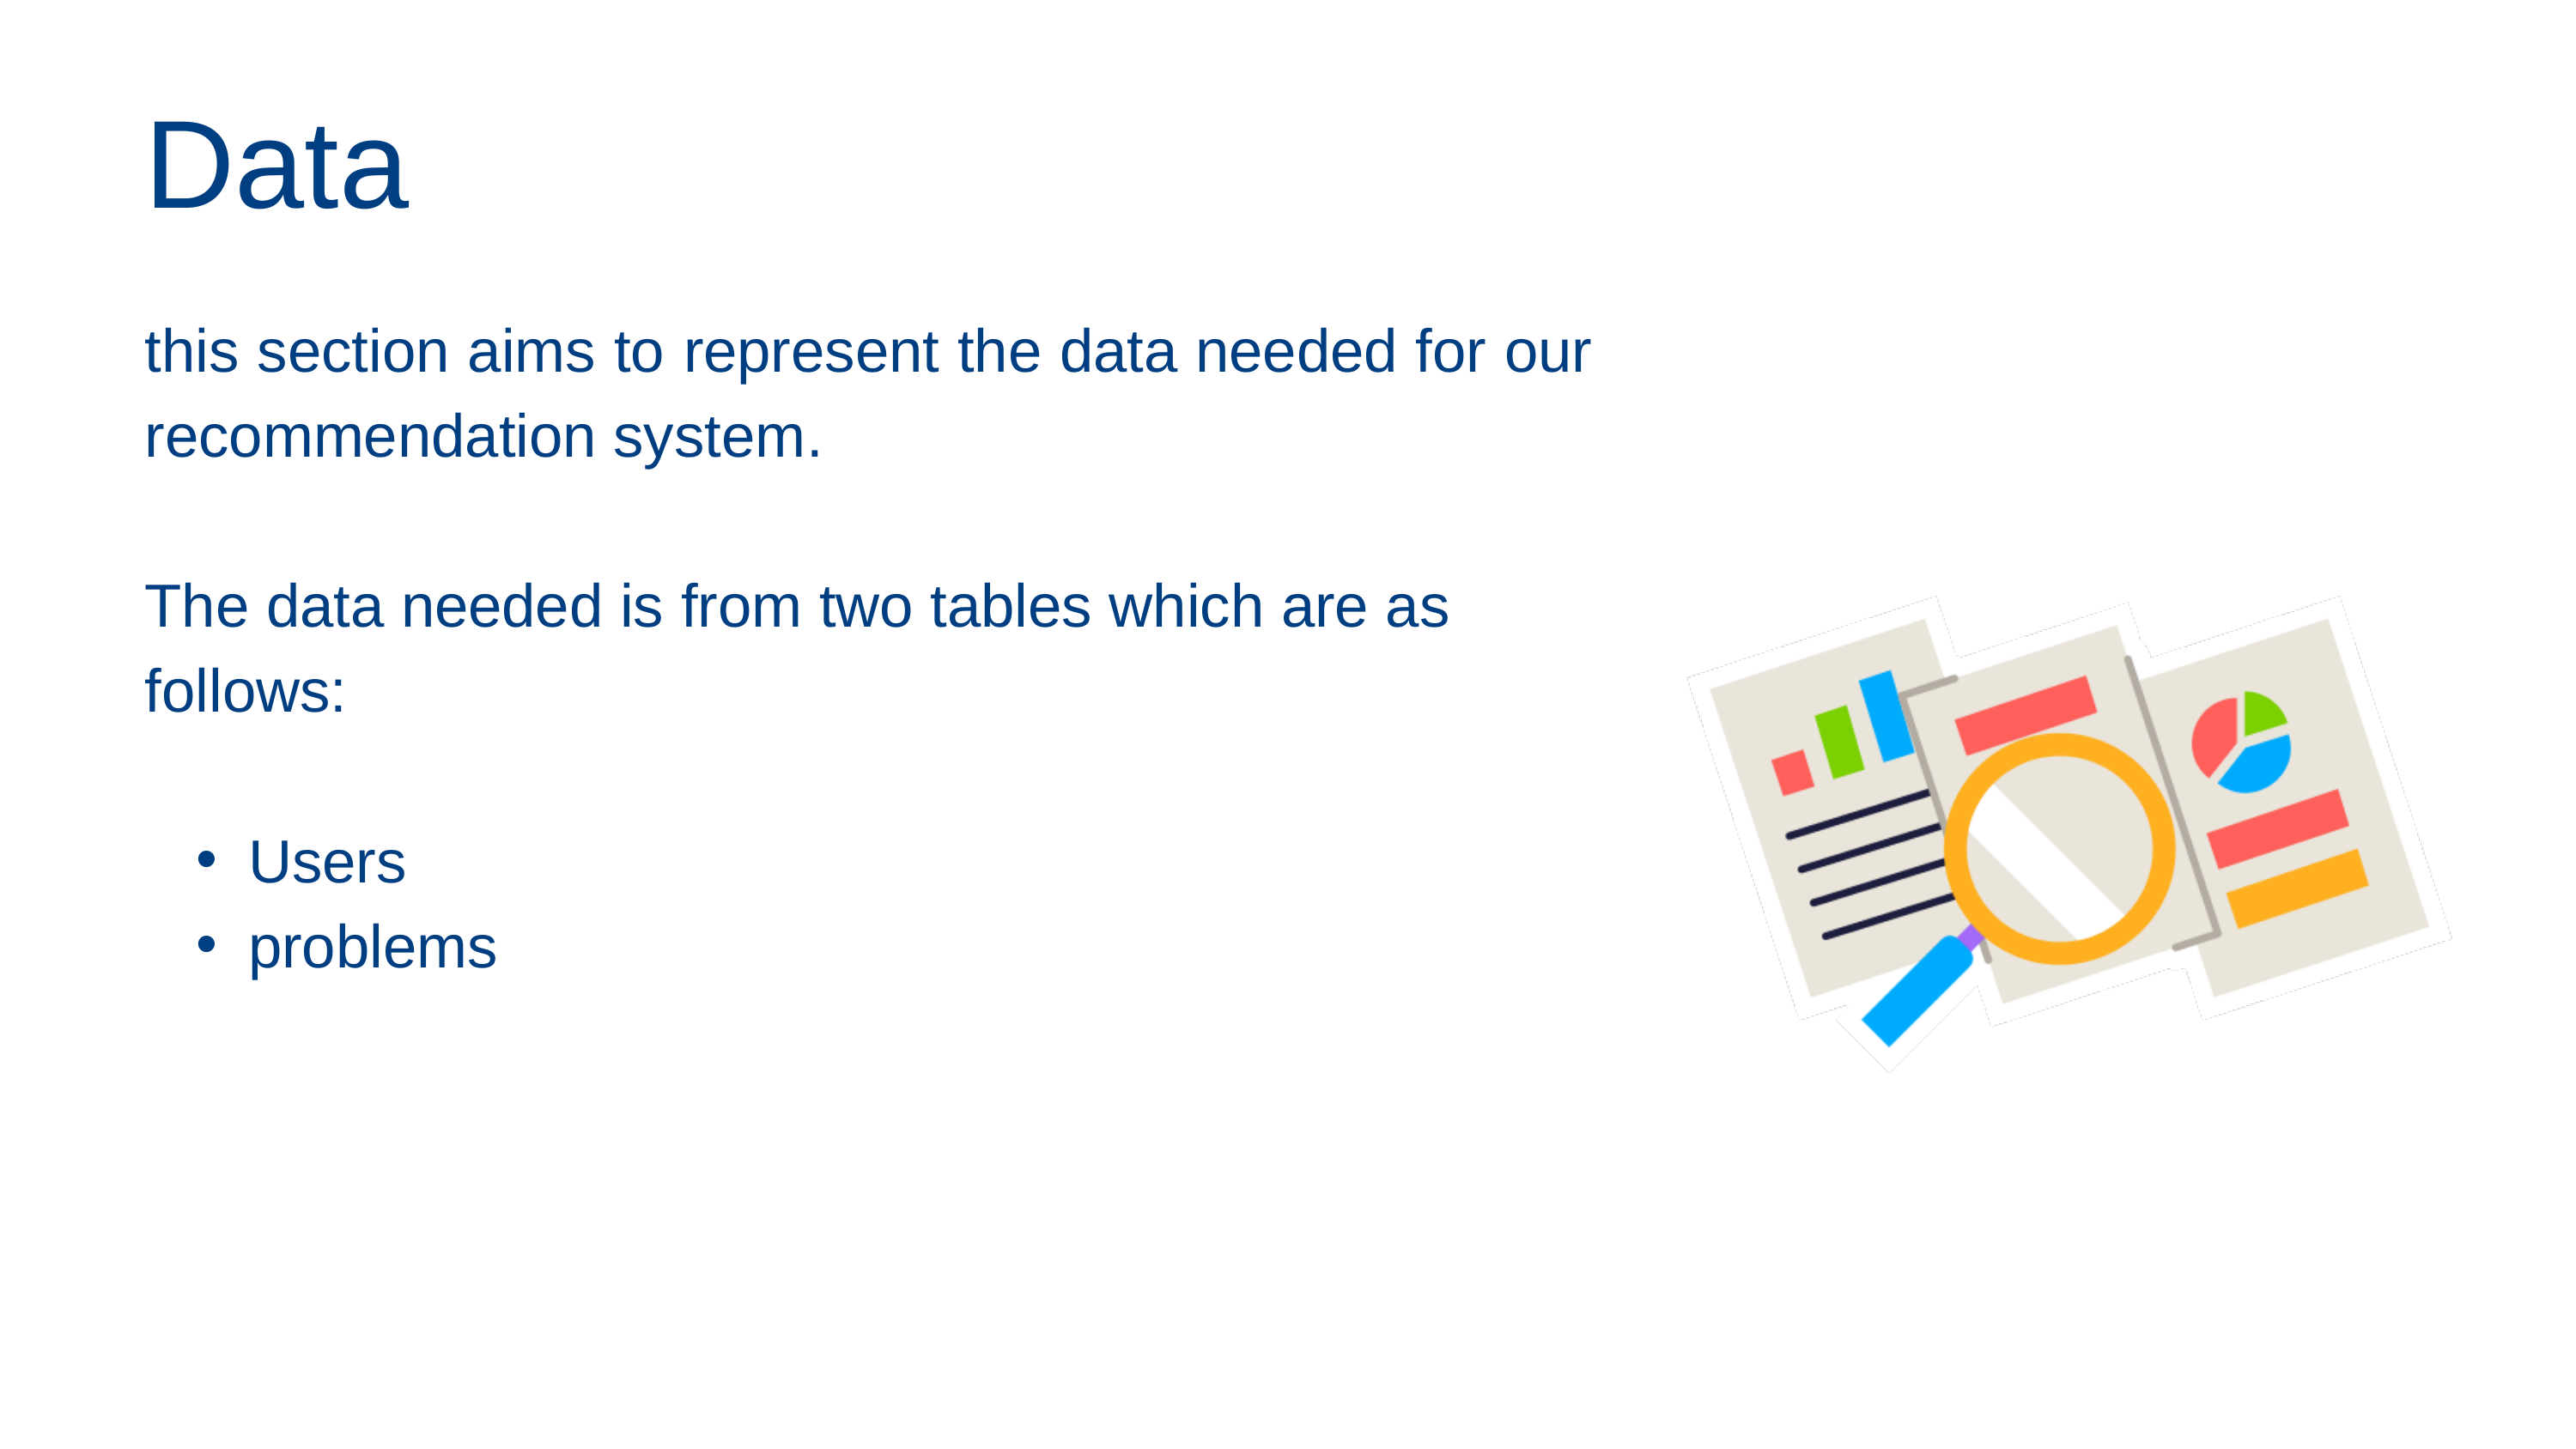

Data
this section aims to represent the data needed for our recommendation system.

The data needed is from two tables which are as
follows:

Users
problems